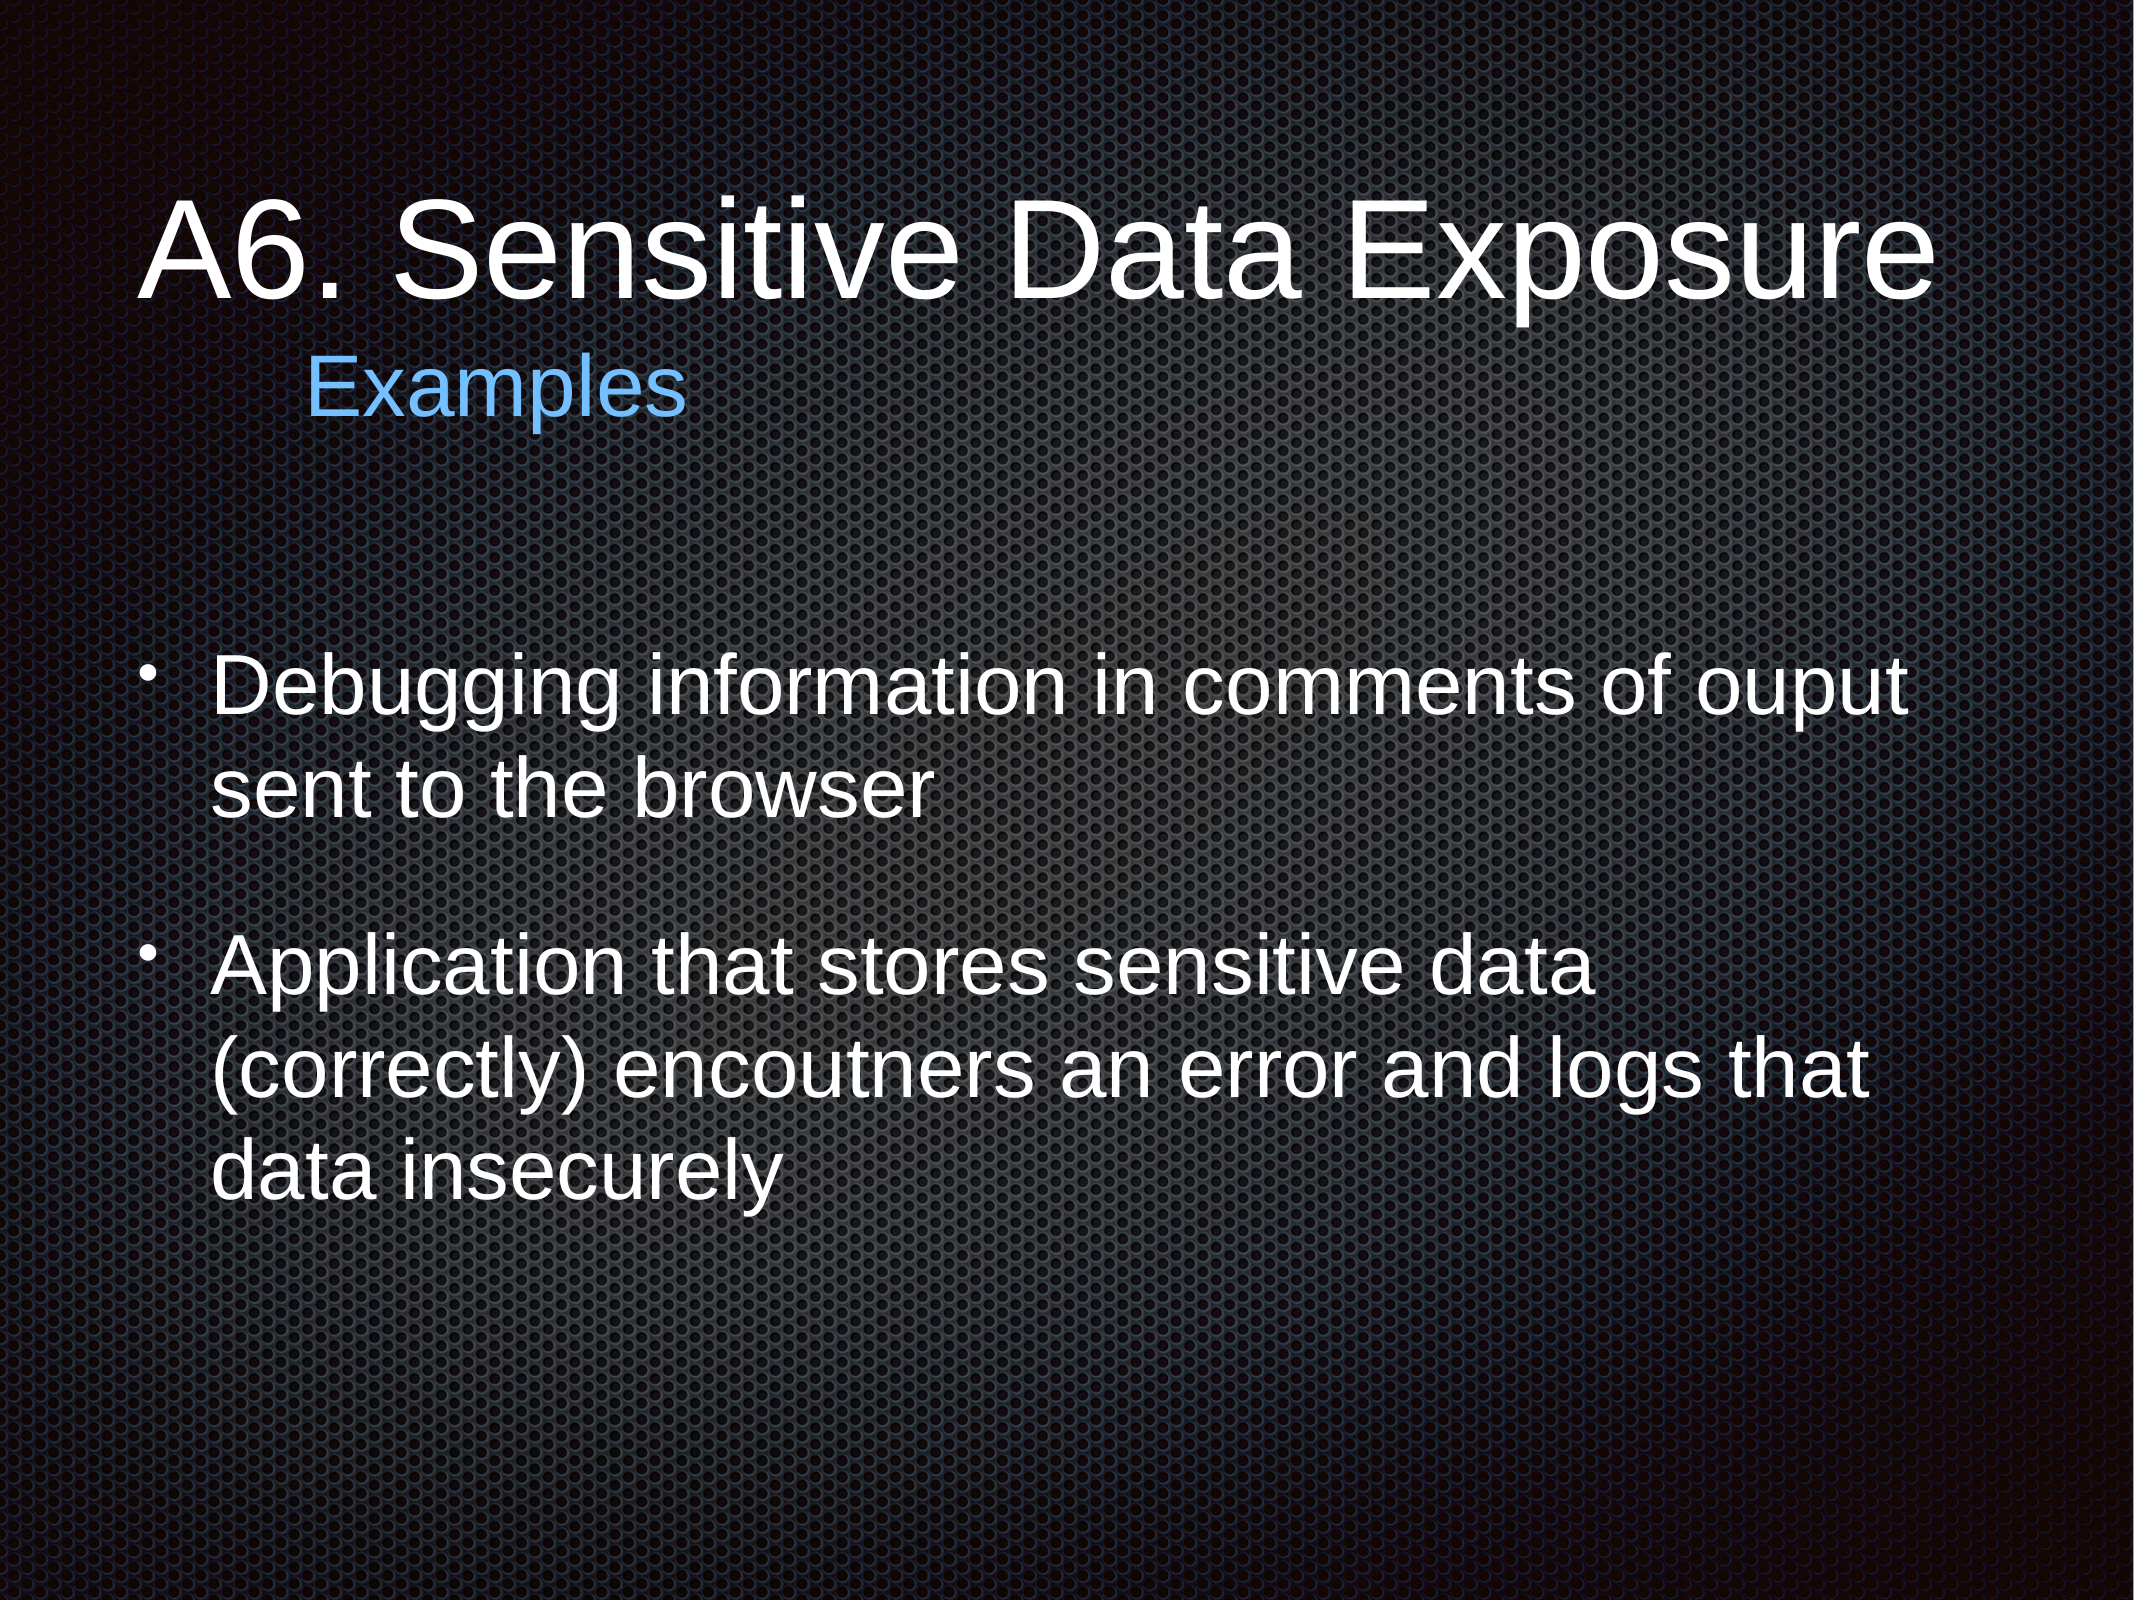

# A6. Sensitive Data Exposure
Examples
Debugging information in comments of ouput sent to the browser
Application that stores sensitive data (correctly) encoutners an error and logs that data insecurely